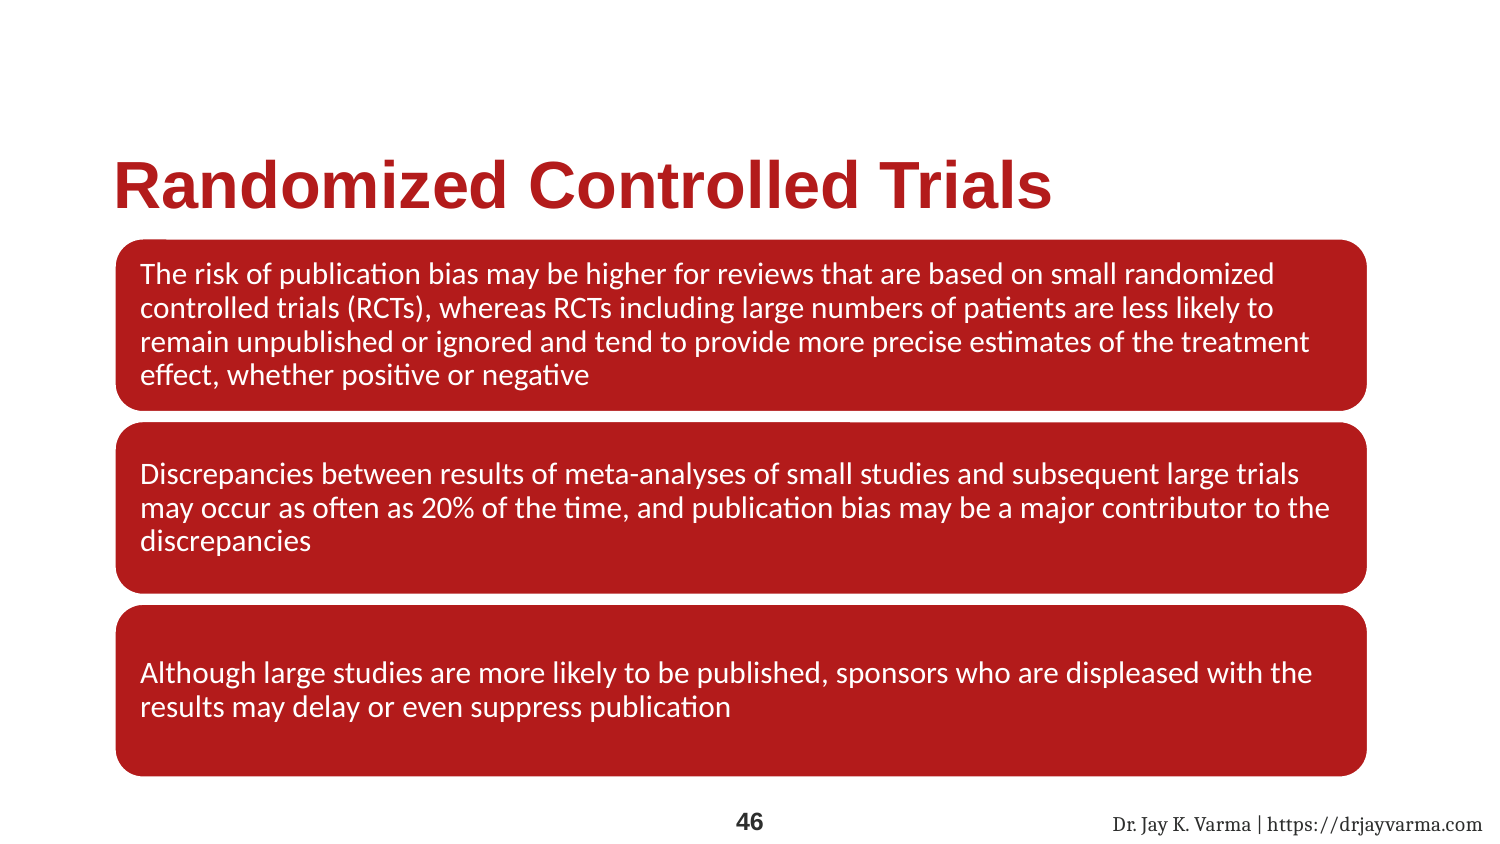

# Randomized Controlled Trials
The risk of publication bias may be higher for reviews that are based on small randomized controlled trials (RCTs), whereas RCTs including large numbers of patients are less likely to remain unpublished or ignored and tend to provide more precise estimates of the treatment effect, whether positive or negative
Discrepancies between results of meta-analyses of small studies and subsequent large trials may occur as often as 20% of the time, and publication bias may be a major contributor to the discrepancies
Although large studies are more likely to be published, sponsors who are displeased with the results may delay or even suppress publication
Dr. Jay K. Varma | https://drjayvarma.com